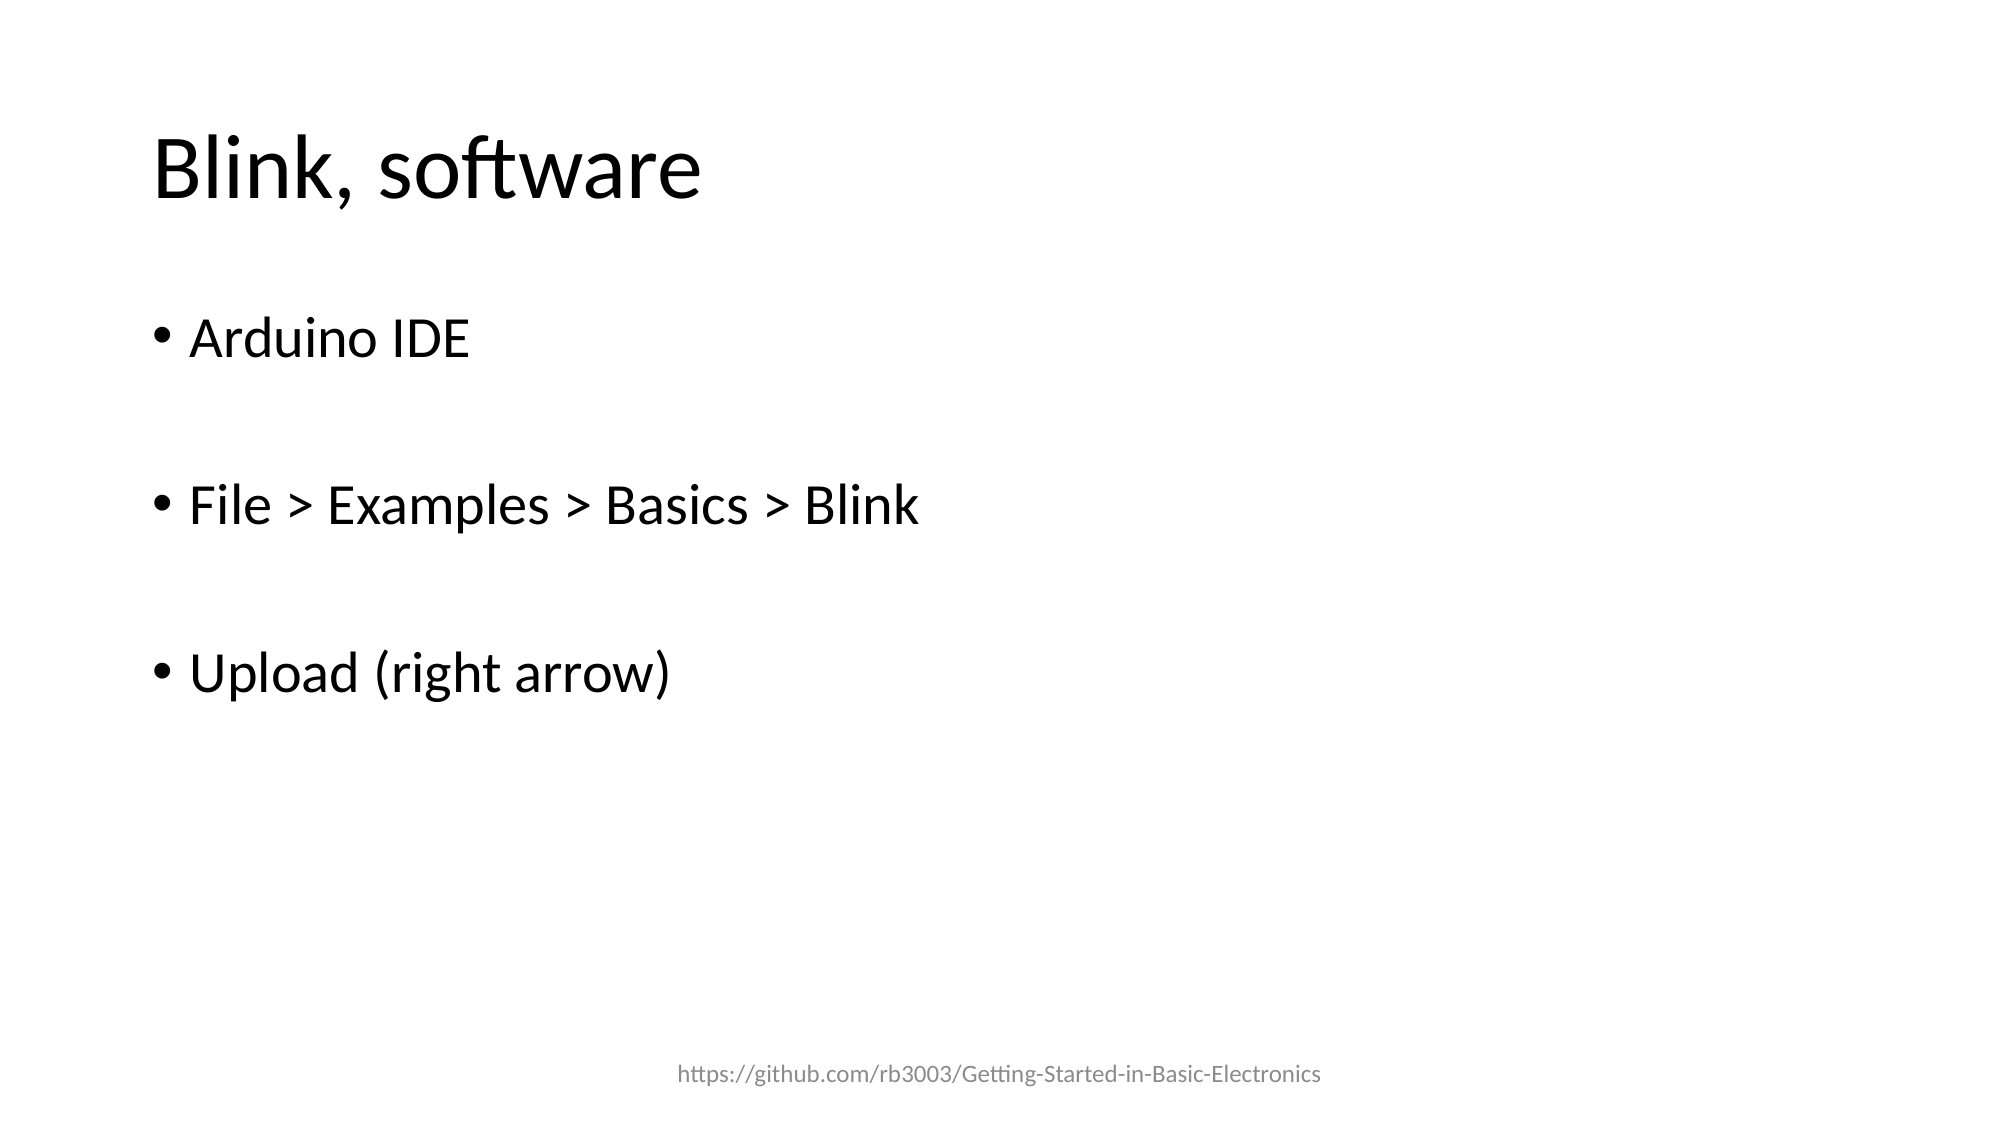

# Blink, software
Arduino IDE

File > Examples > Basics > Blink

Upload (right arrow)
https://github.com/rb3003/Getting-Started-in-Basic-Electronics